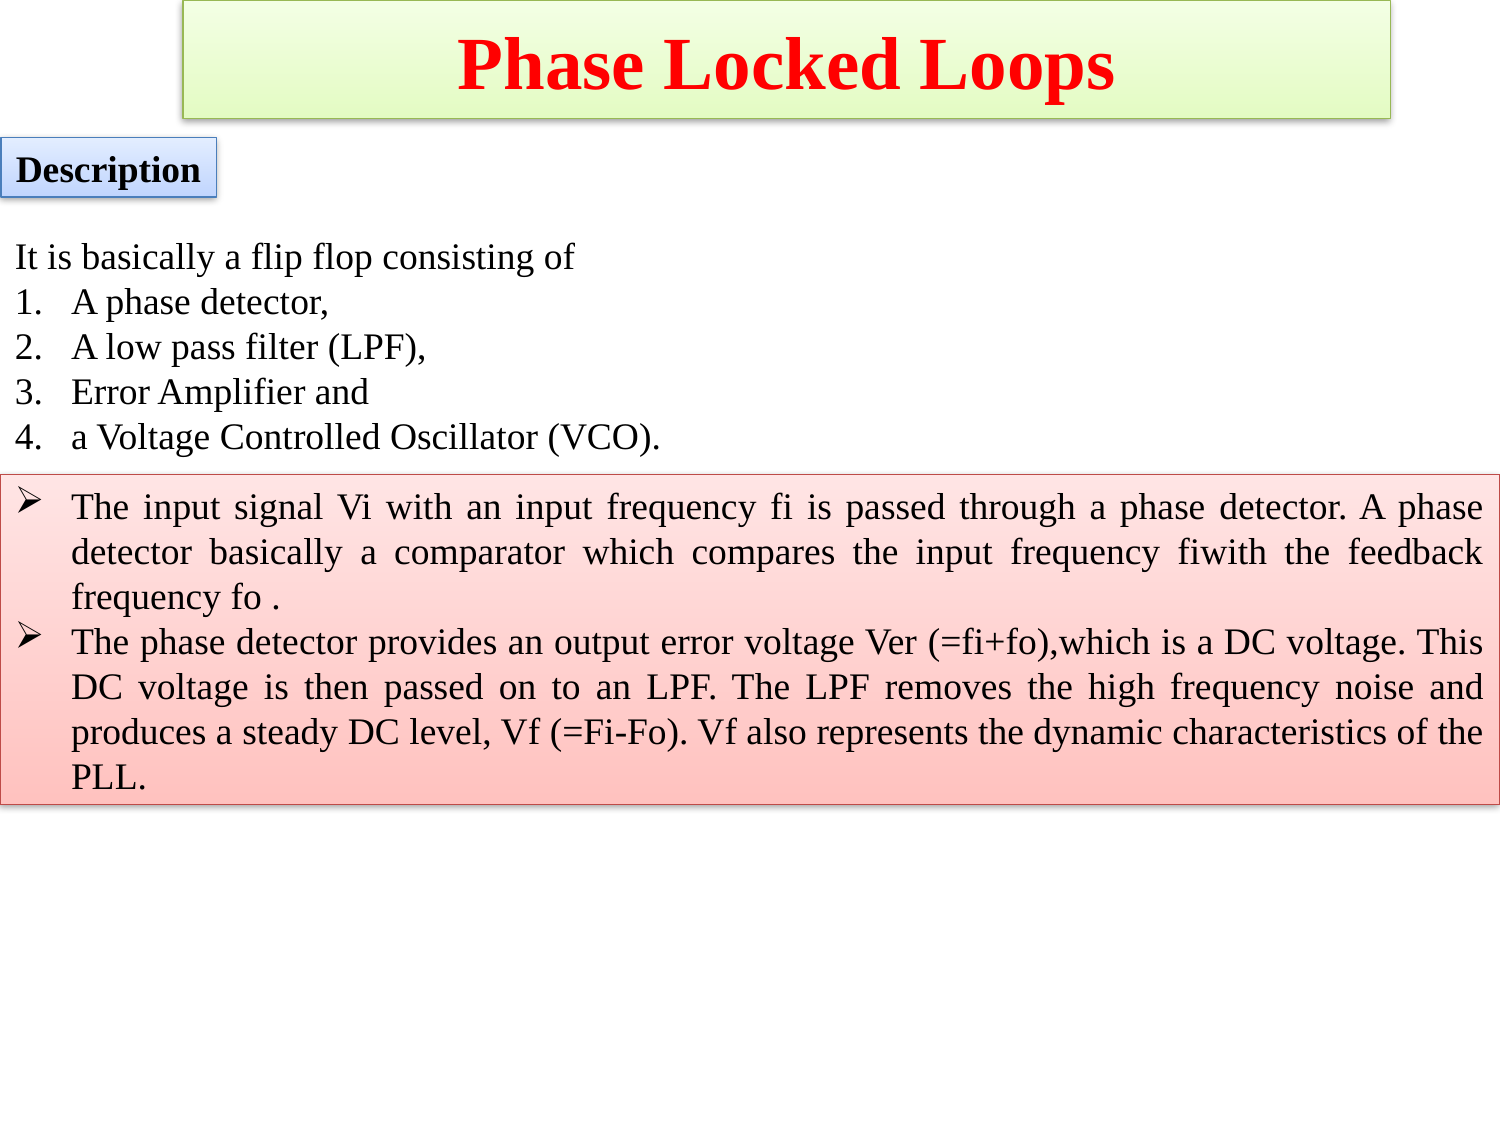

Phase Locked Loops
Description
It is basically a flip flop consisting of
A phase detector,
A low pass filter (LPF),
Error Amplifier and
a Voltage Controlled Oscillator (VCO).
The input signal Vi with an input frequency fi is passed through a phase detector. A phase detector basically a comparator which compares the input frequency fiwith the feedback frequency fo .
The phase detector provides an output error voltage Ver (=fi+fo),which is a DC voltage. This DC voltage is then passed on to an LPF. The LPF removes the high frequency noise and produces a steady DC level, Vf (=Fi-Fo). Vf also represents the dynamic characteristics of the PLL.